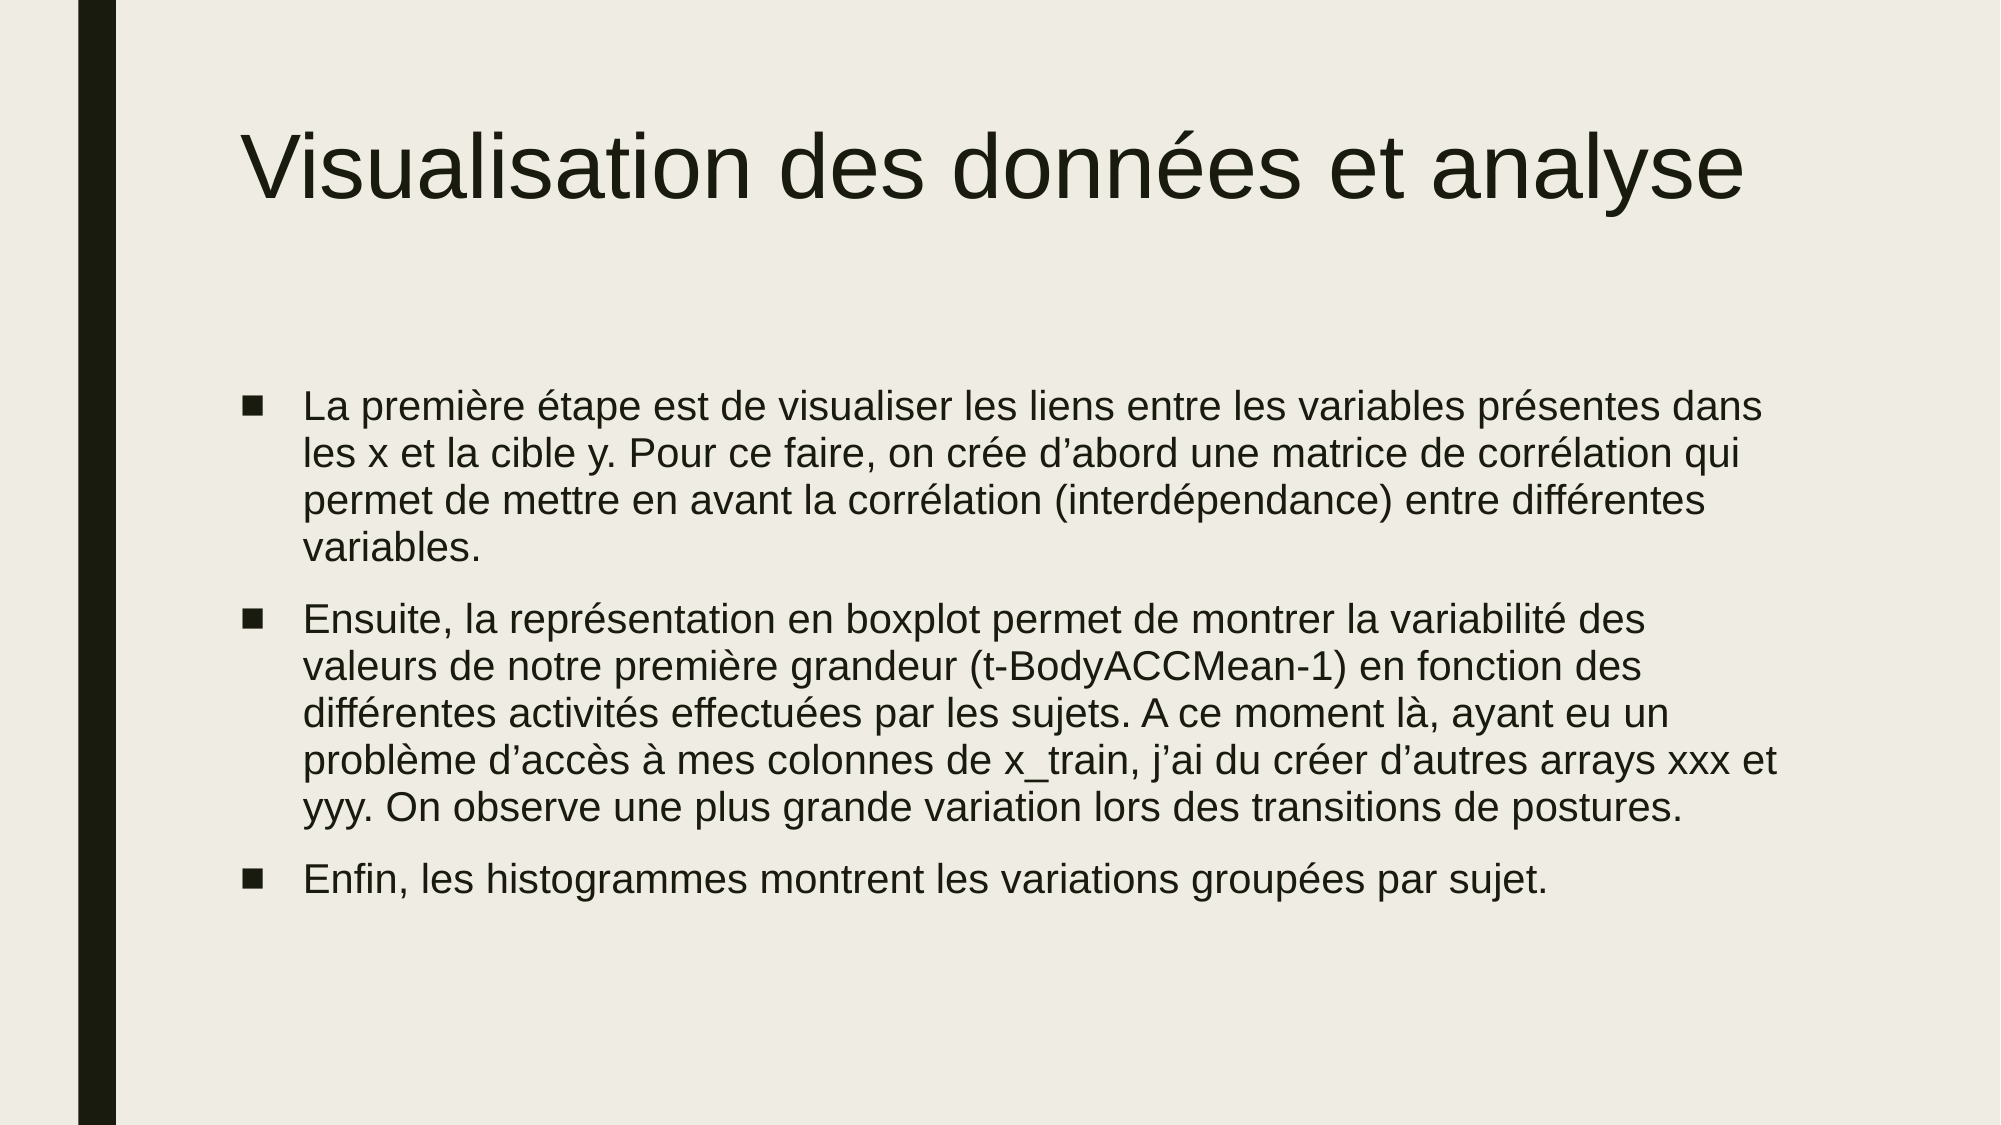

# Visualisation des données et analyse
La première étape est de visualiser les liens entre les variables présentes dans les x et la cible y. Pour ce faire, on crée d’abord une matrice de corrélation qui permet de mettre en avant la corrélation (interdépendance) entre différentes variables.
Ensuite, la représentation en boxplot permet de montrer la variabilité des valeurs de notre première grandeur (t-BodyACCMean-1) en fonction des différentes activités effectuées par les sujets. A ce moment là, ayant eu un problème d’accès à mes colonnes de x_train, j’ai du créer d’autres arrays xxx et yyy. On observe une plus grande variation lors des transitions de postures.
Enfin, les histogrammes montrent les variations groupées par sujet.